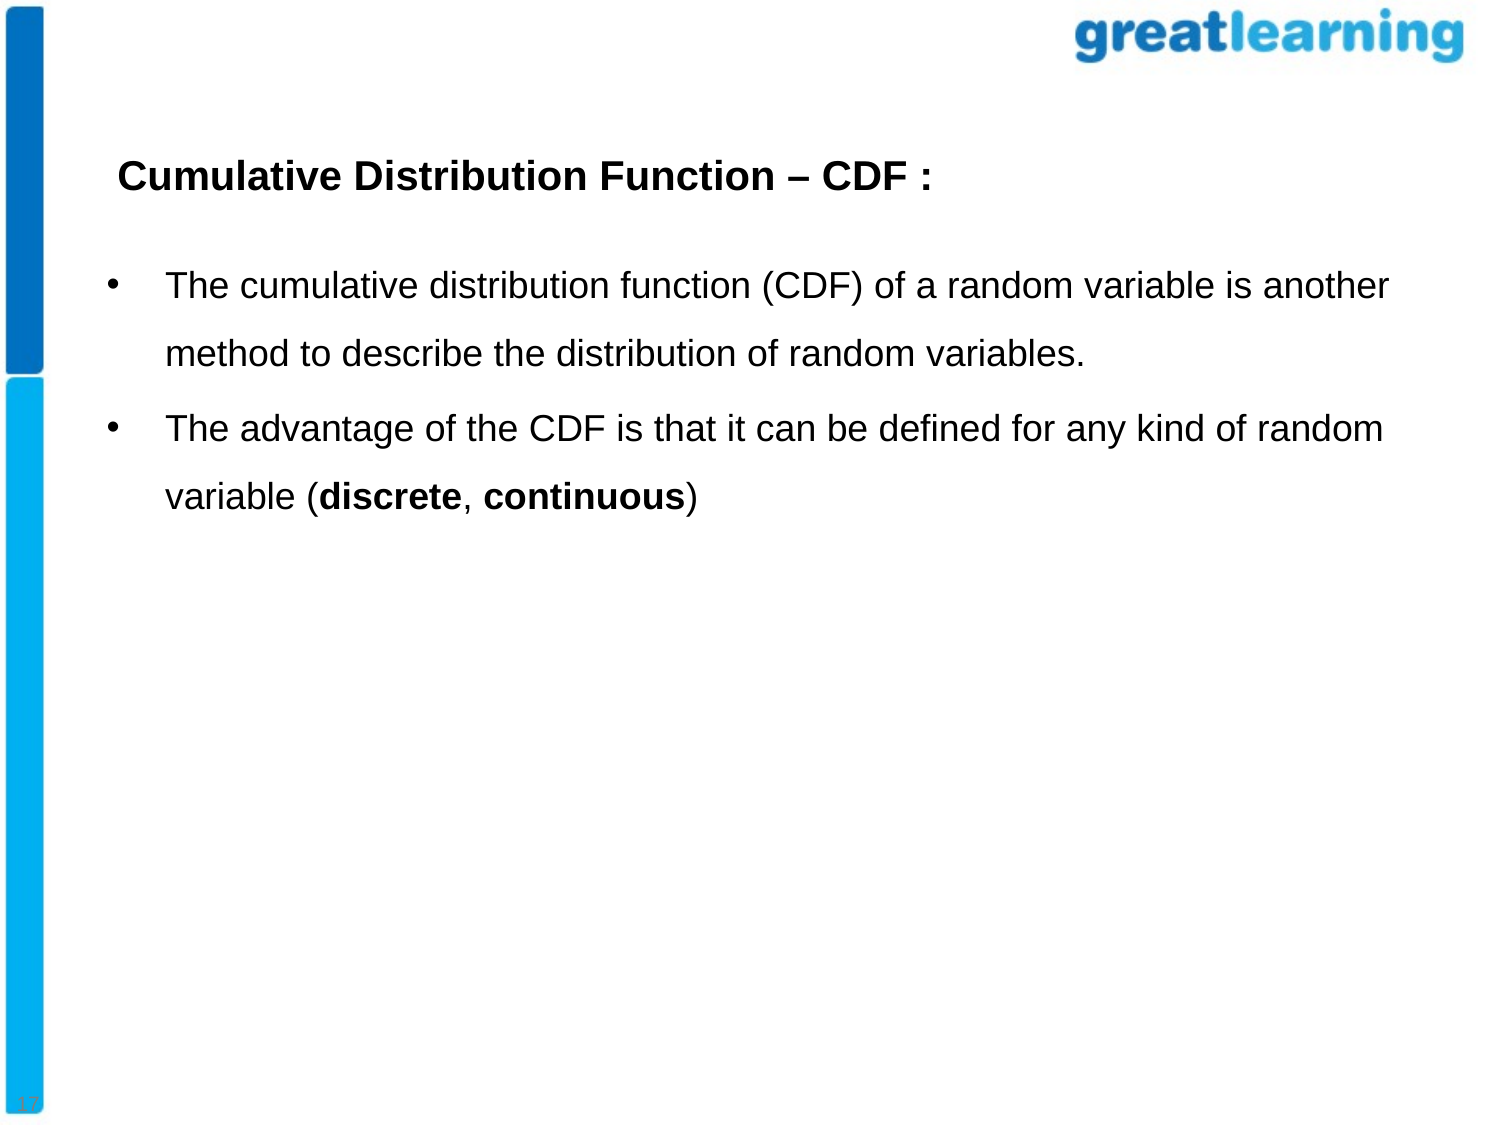

#
Cumulative Distribution Function – CDF :
The cumulative distribution function (CDF) of a random variable is another method to describe the distribution of random variables.
The advantage of the CDF is that it can be defined for any kind of random variable (discrete, continuous)